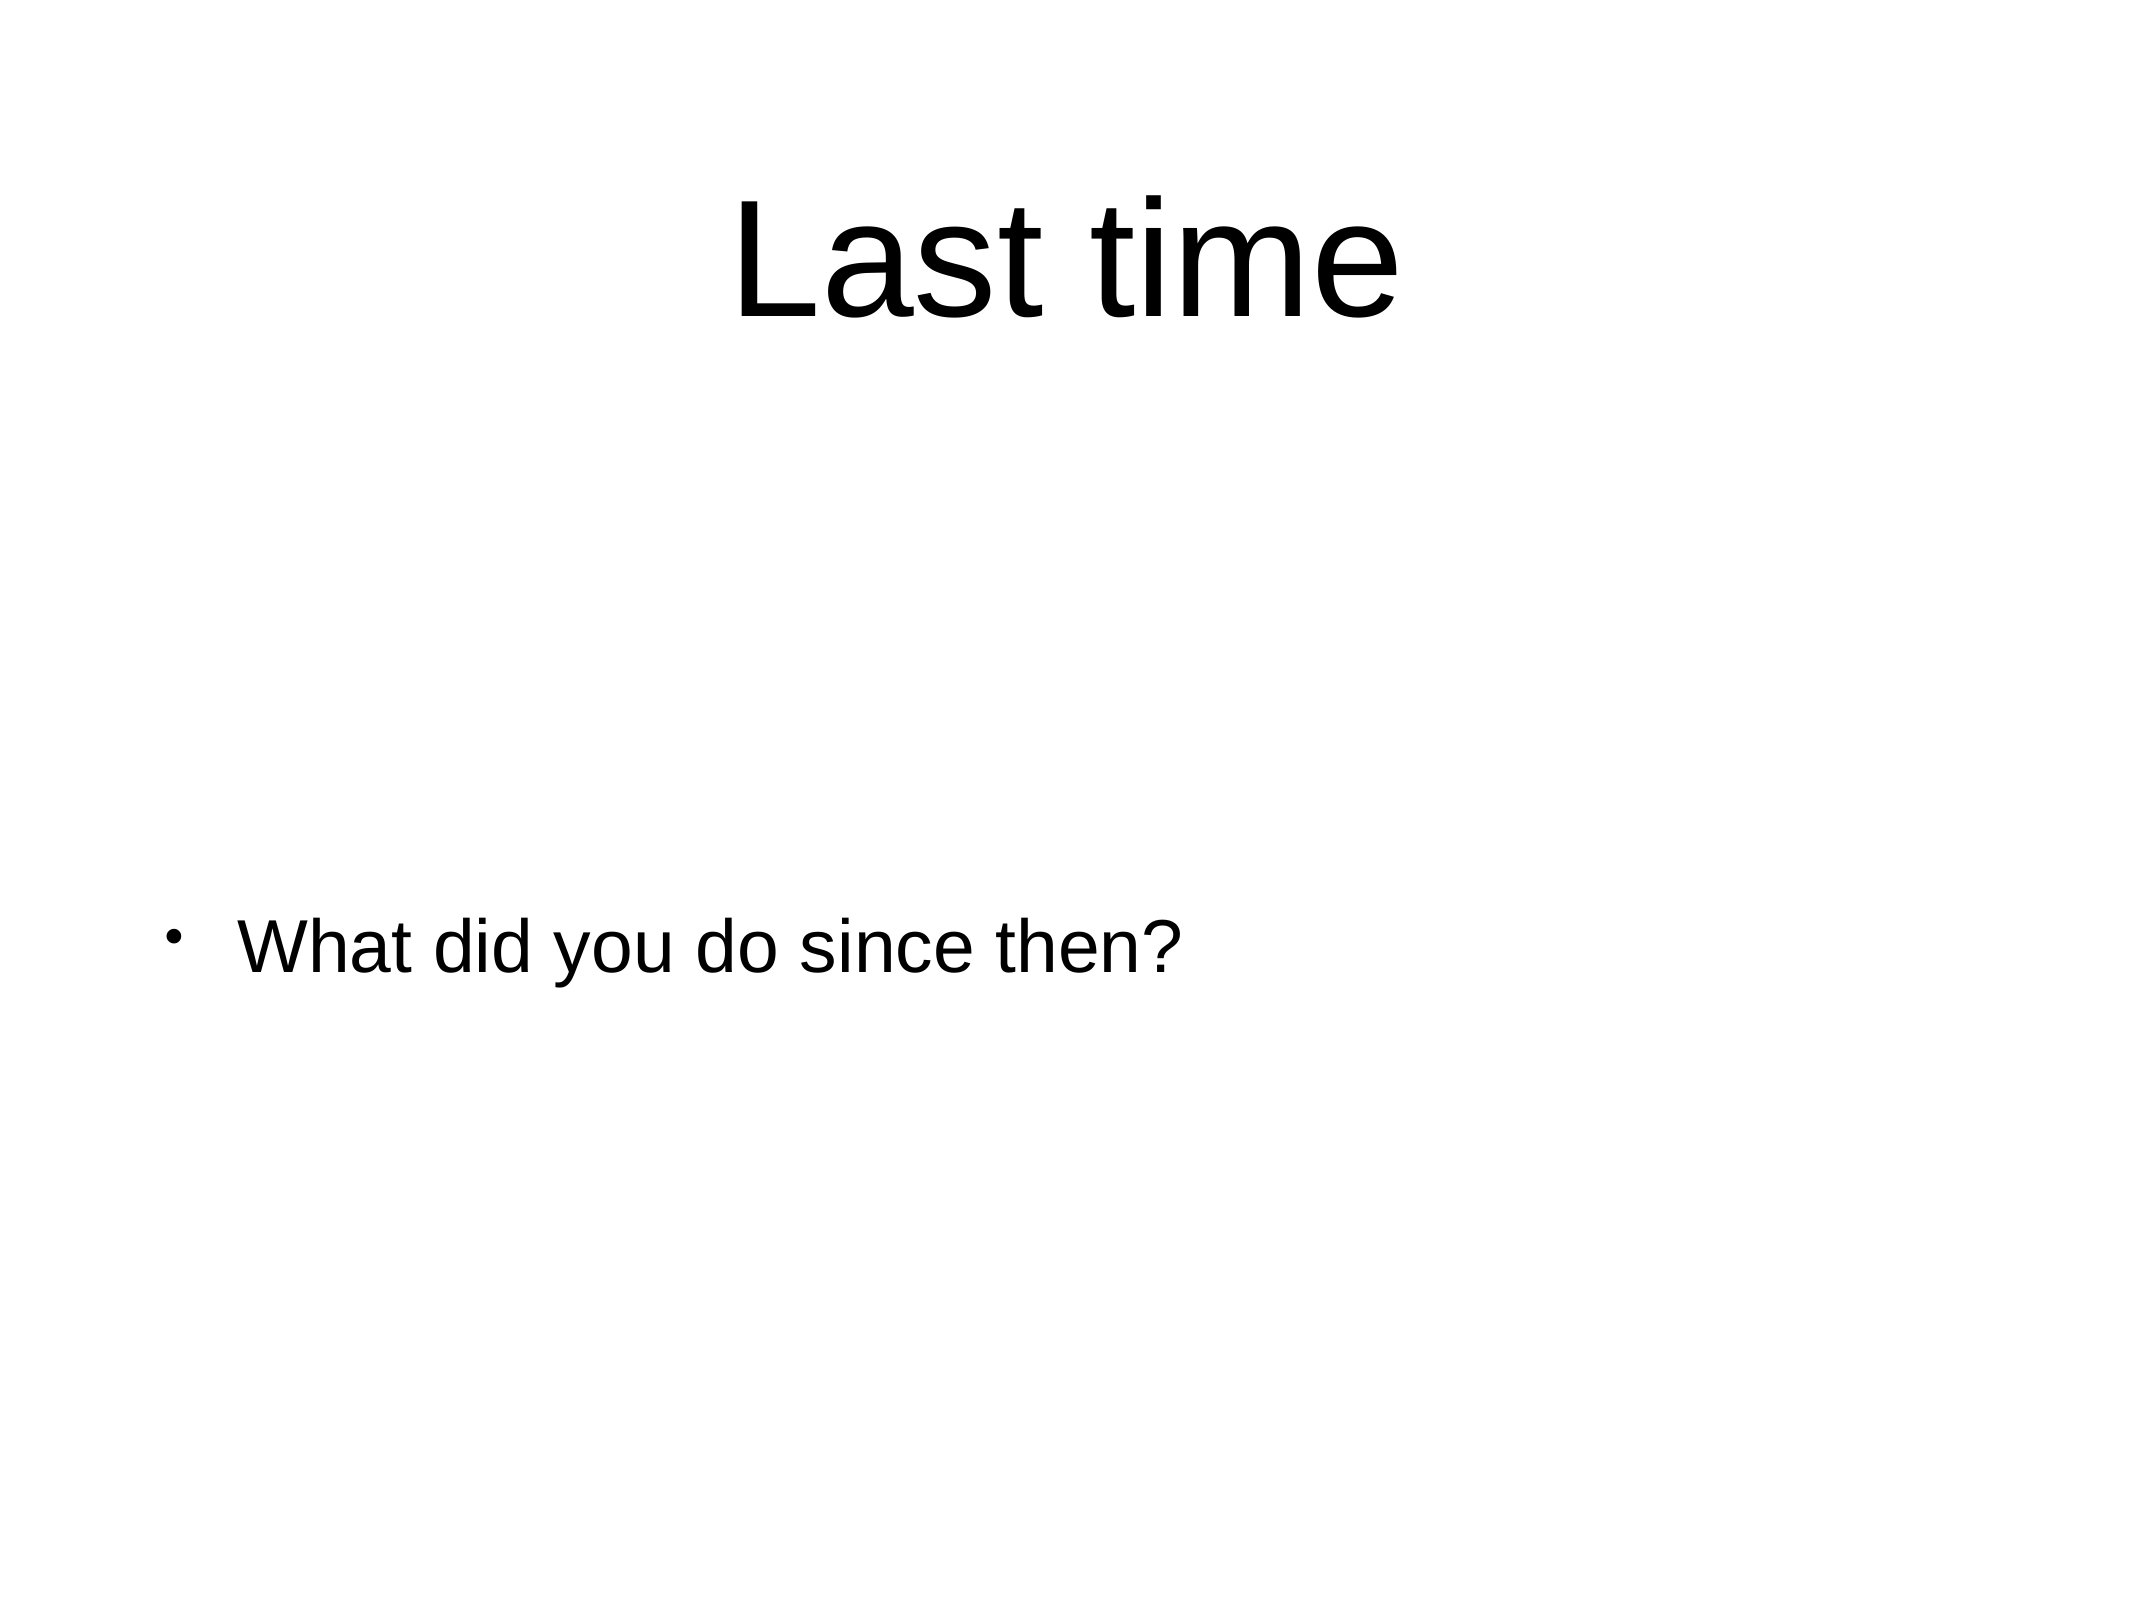

# Last time
What did you do since then?